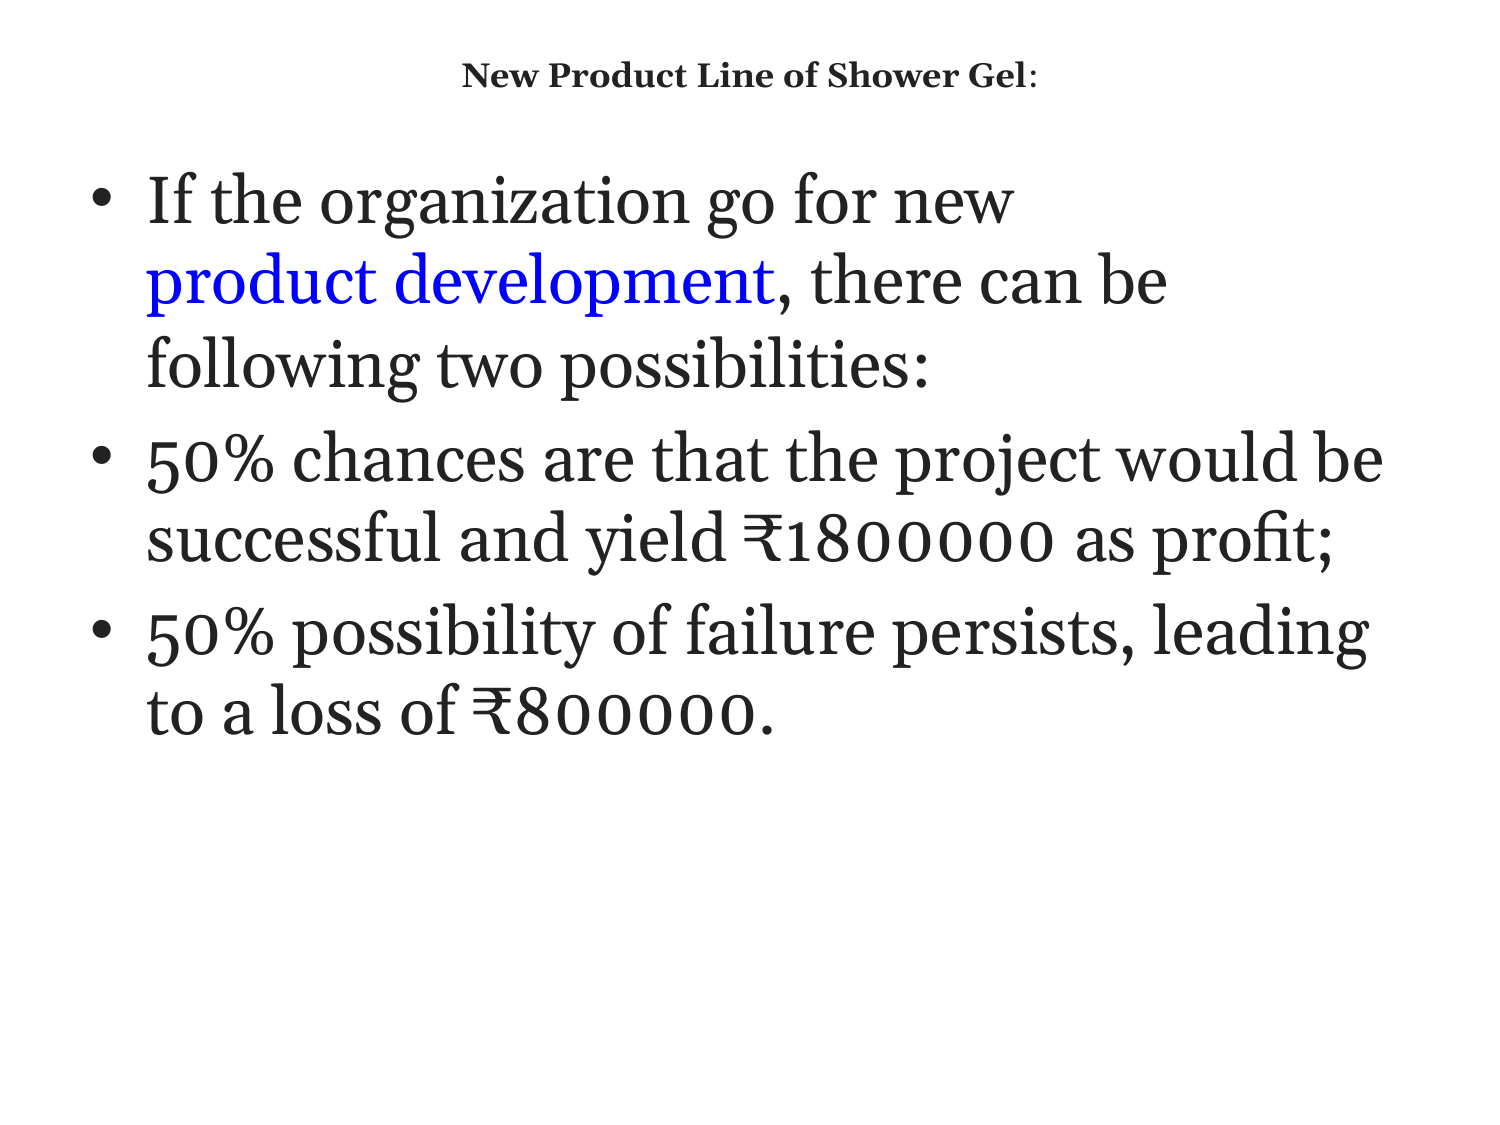

# New Product Line of Shower Gel:
If the organization go for new product development, there can be following two possibilities:
50% chances are that the project would be successful and yield ₹1800000 as profit;
50% possibility of failure persists, leading to a loss of ₹800000.